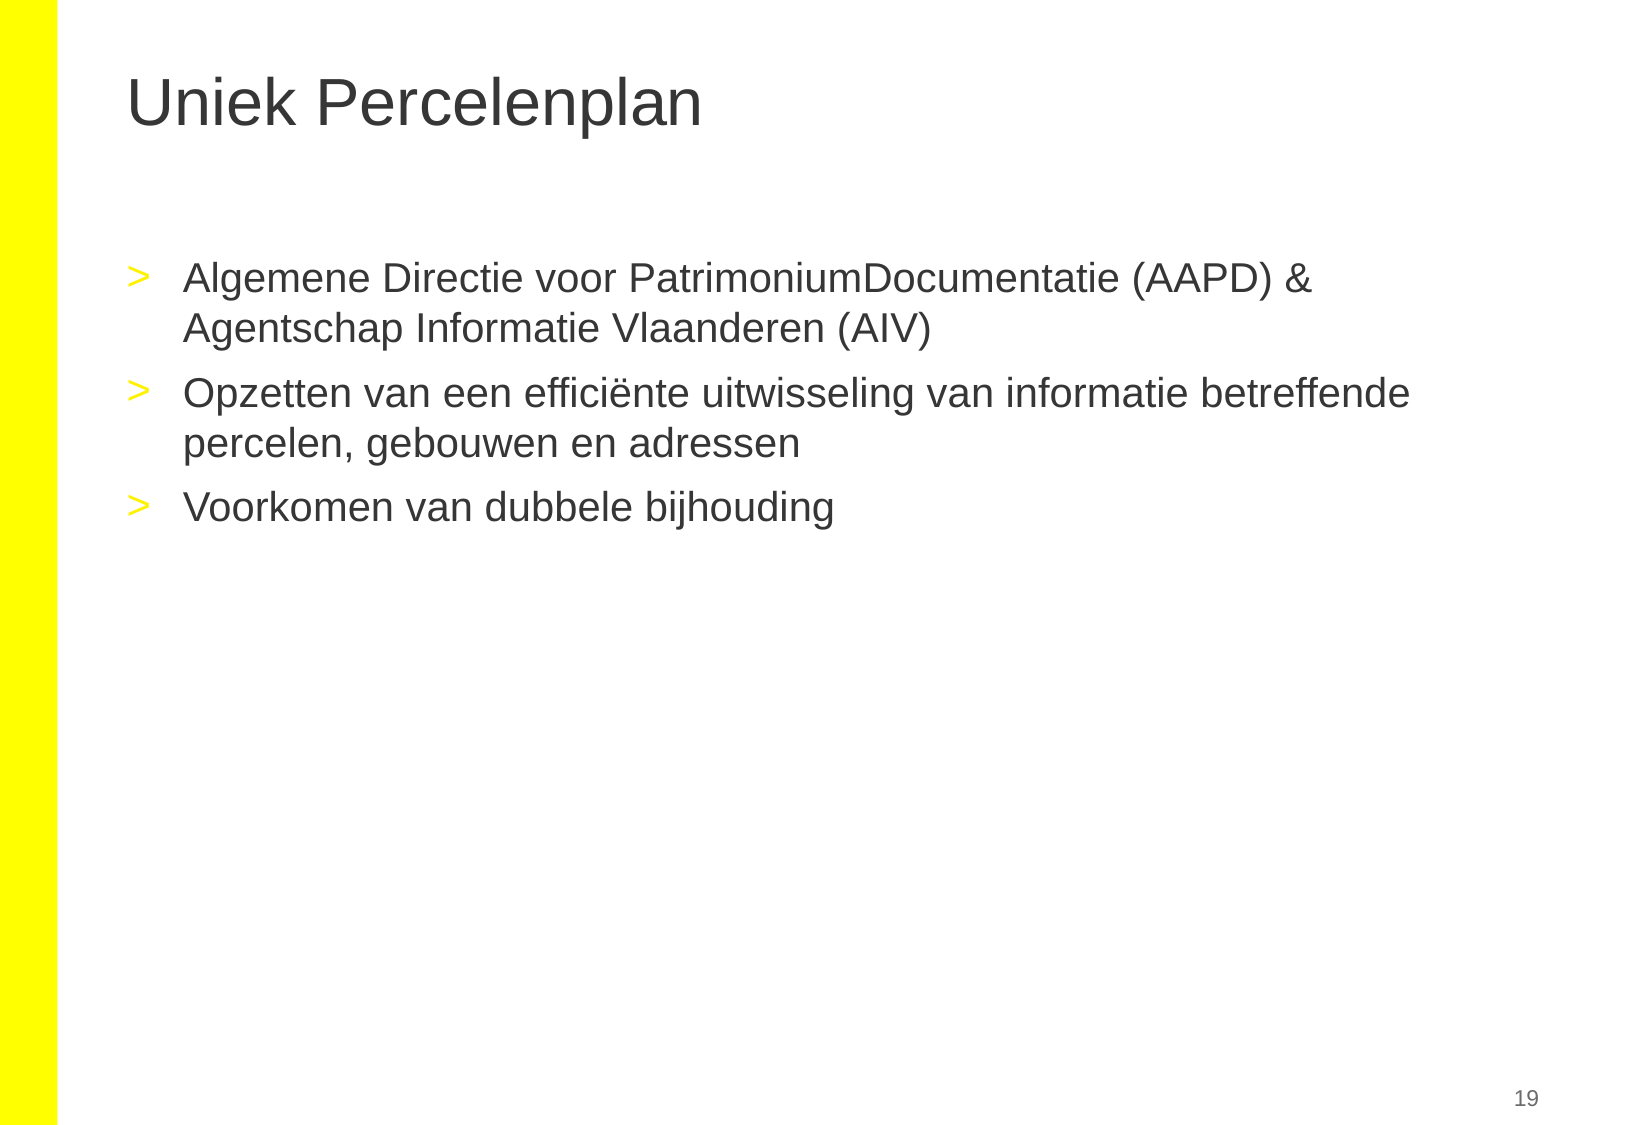

# Uniek Percelenplan
Algemene Directie voor PatrimoniumDocumentatie (AAPD) & Agentschap Informatie Vlaanderen (AIV)
Opzetten van een efficiënte uitwisseling van informatie betreffende percelen, gebouwen en adressen
Voorkomen van dubbele bijhouding
19